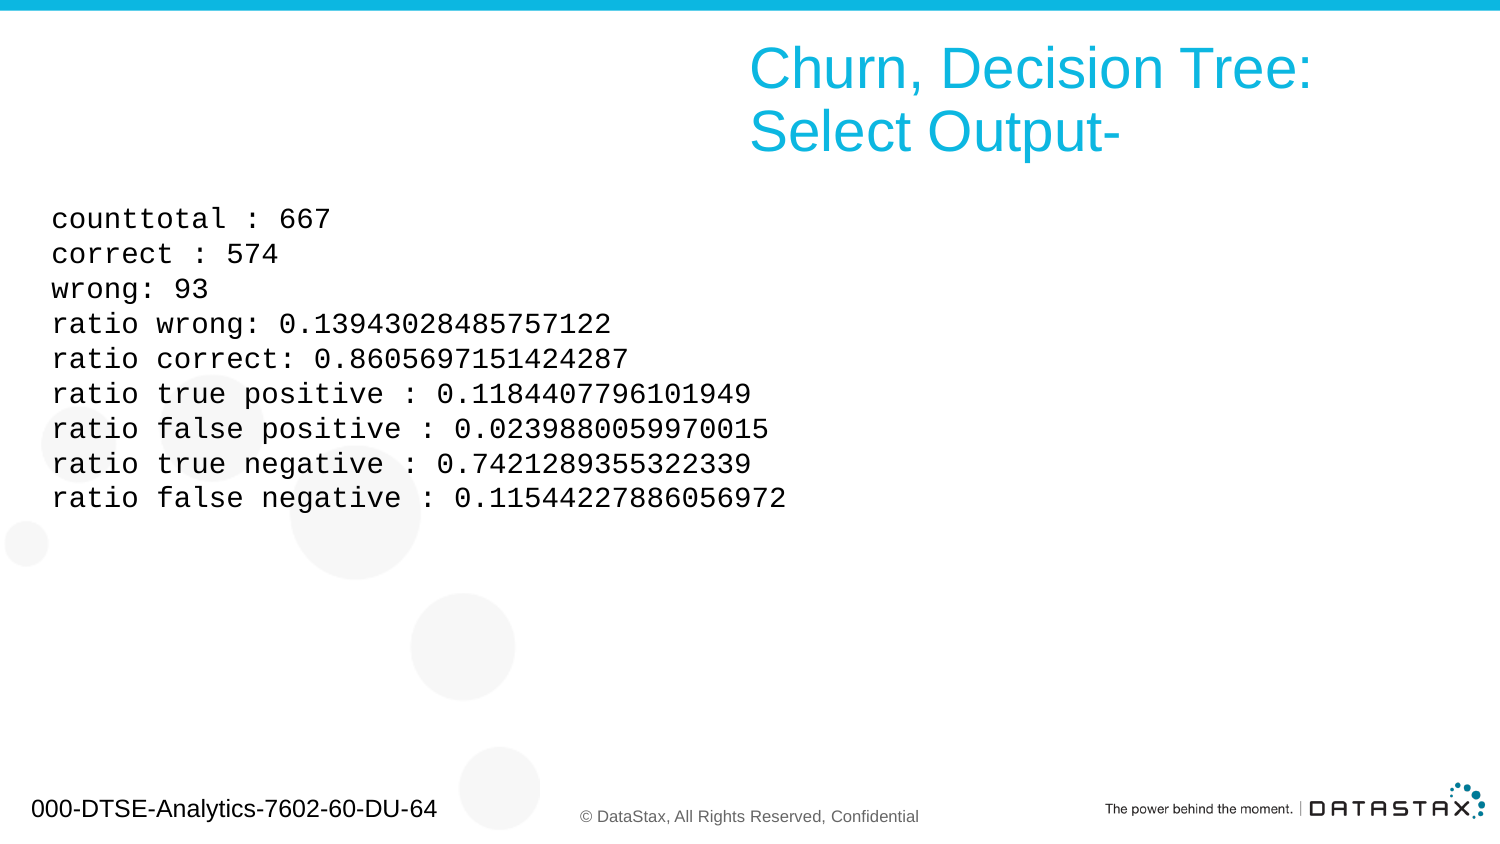

# Churn, Decision Tree: Select Output-
counttotal : 667
correct : 574
wrong: 93
ratio wrong: 0.13943028485757122
ratio correct: 0.8605697151424287
ratio true positive : 0.1184407796101949
ratio false positive : 0.0239880059970015
ratio true negative : 0.7421289355322339
ratio false negative : 0.11544227886056972
000-DTSE-Analytics-7602-60-DU-64